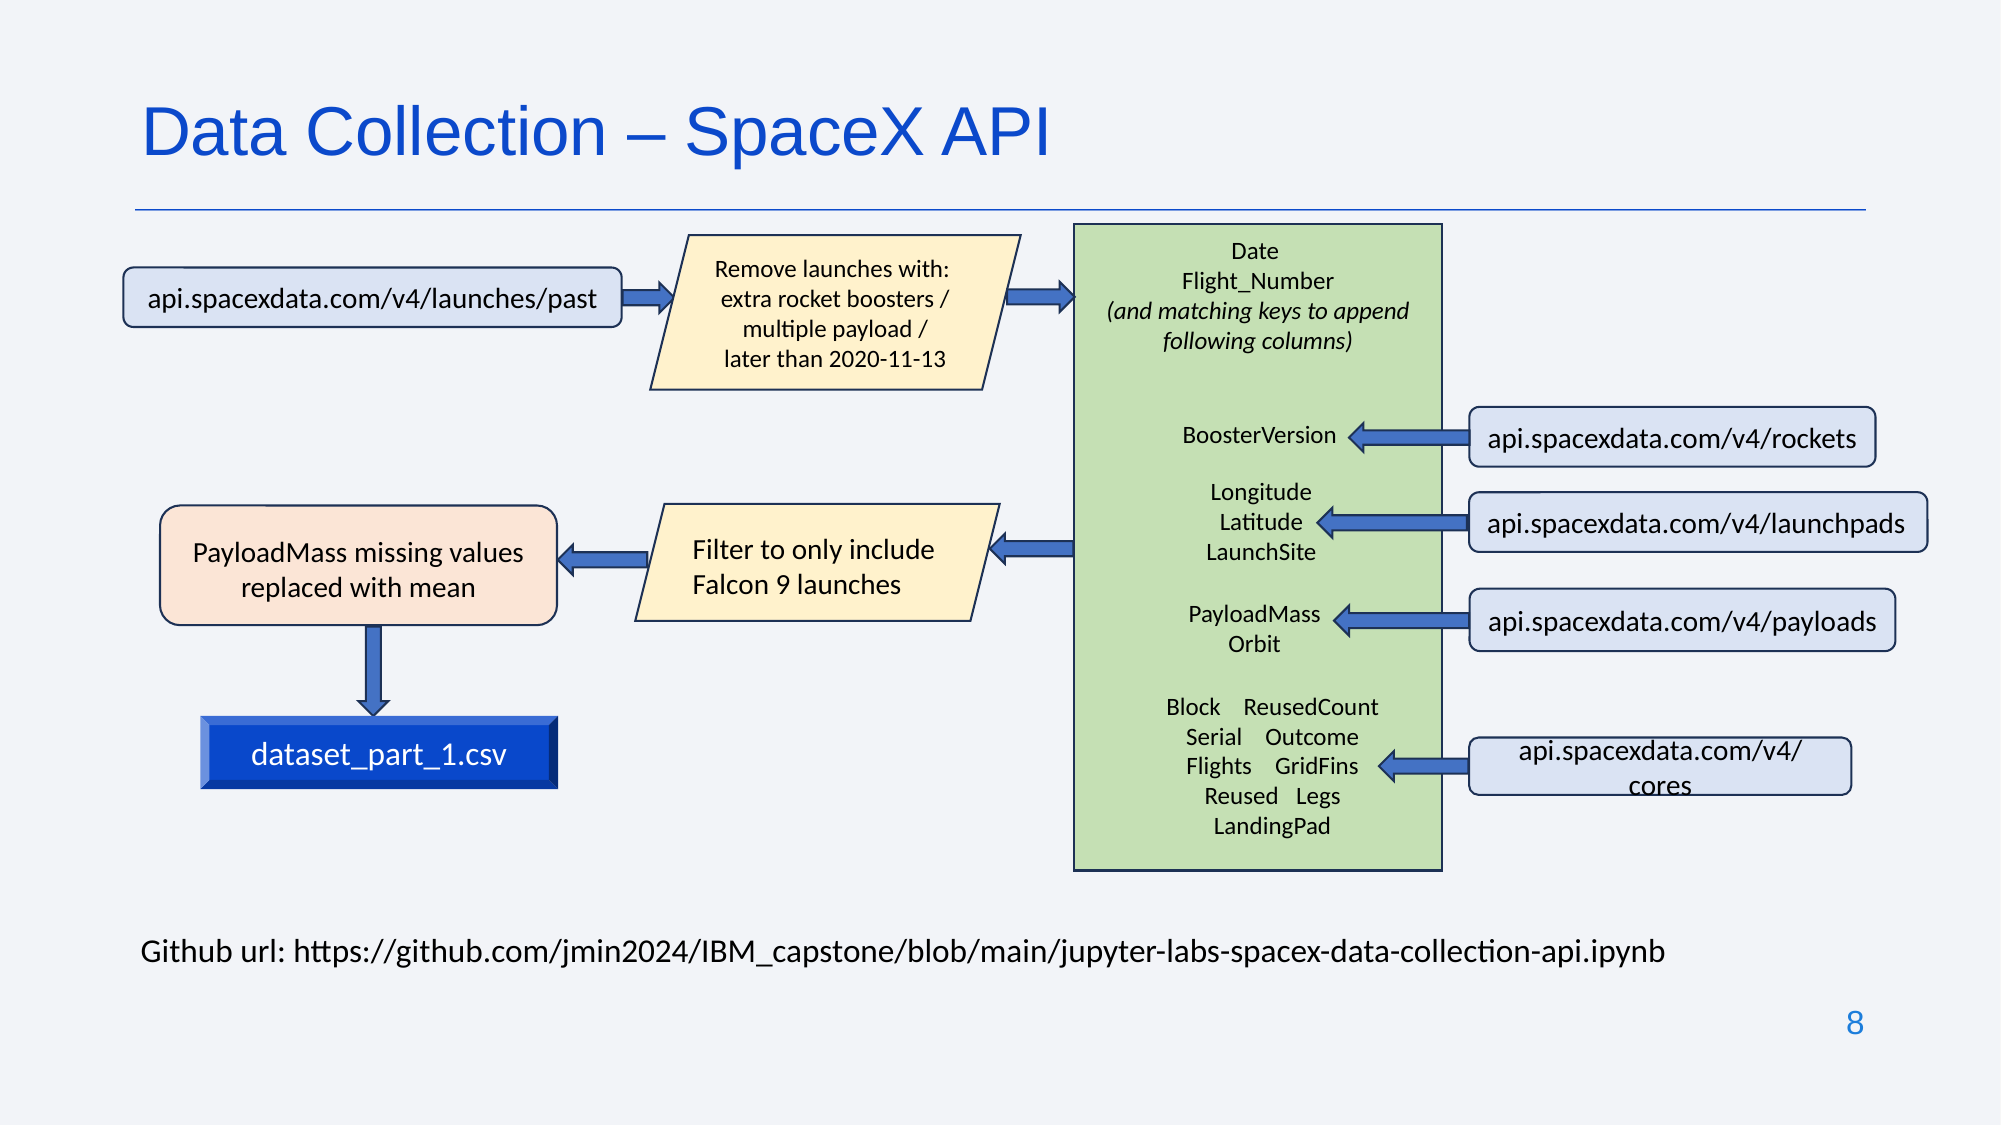

Data Collection – SpaceX API

Date
Flight_Number
(and matching keys to append following columns)

Remove launches with:
extra rocket boosters /
multiple payload /
later than 2020-11-13

api.spacexdata.com/v4/launches/past

api.spacexdata.com/v4/rockets
BoosterVersion

Longitude
Latitude
LaunchSite

api.spacexdata.com/v4/launchpads

Filter to only include Falcon 9 launches

PayloadMass missing values replaced with mean

api.spacexdata.com/v4/payloads
PayloadMass
Orbit

Block    ReusedCount
Serial    Outcome
Flights    GridFins
Reused   Legs
LandingPad
dataset_part_1.csv
api.spacexdata.com/v4/cores

Github url: https://github.com/jmin2024/IBM_capstone/blob/main/jupyter-labs-spacex-data-collection-api.ipynb
8